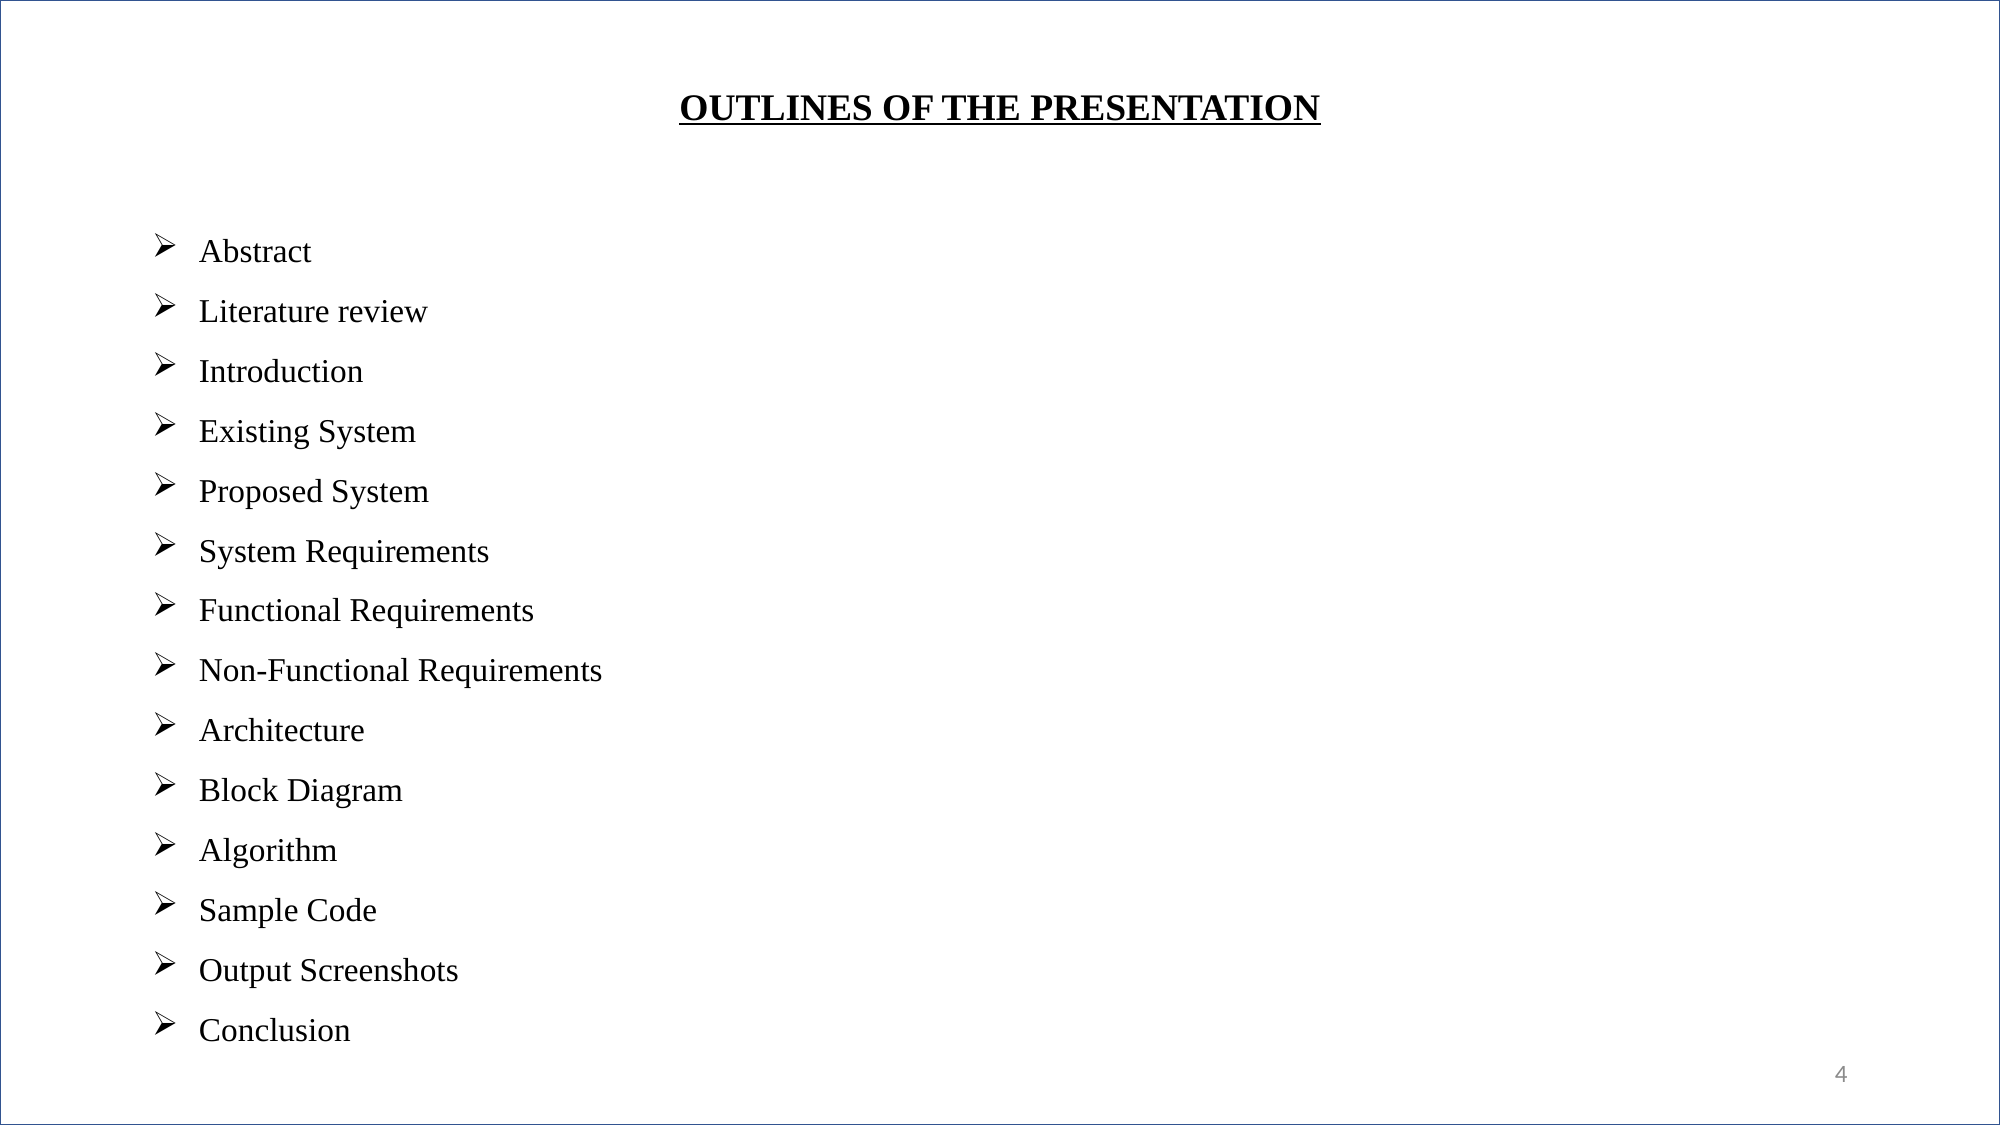

OUTLINES OF THE PRESENTATION

Abstract
Literature review
Introduction
Existing System
Proposed System
System Requirements
Functional Requirements
Non-Functional Requirements
Architecture
Block Diagram
Algorithm
Sample Code
Output Screenshots
Conclusion
4